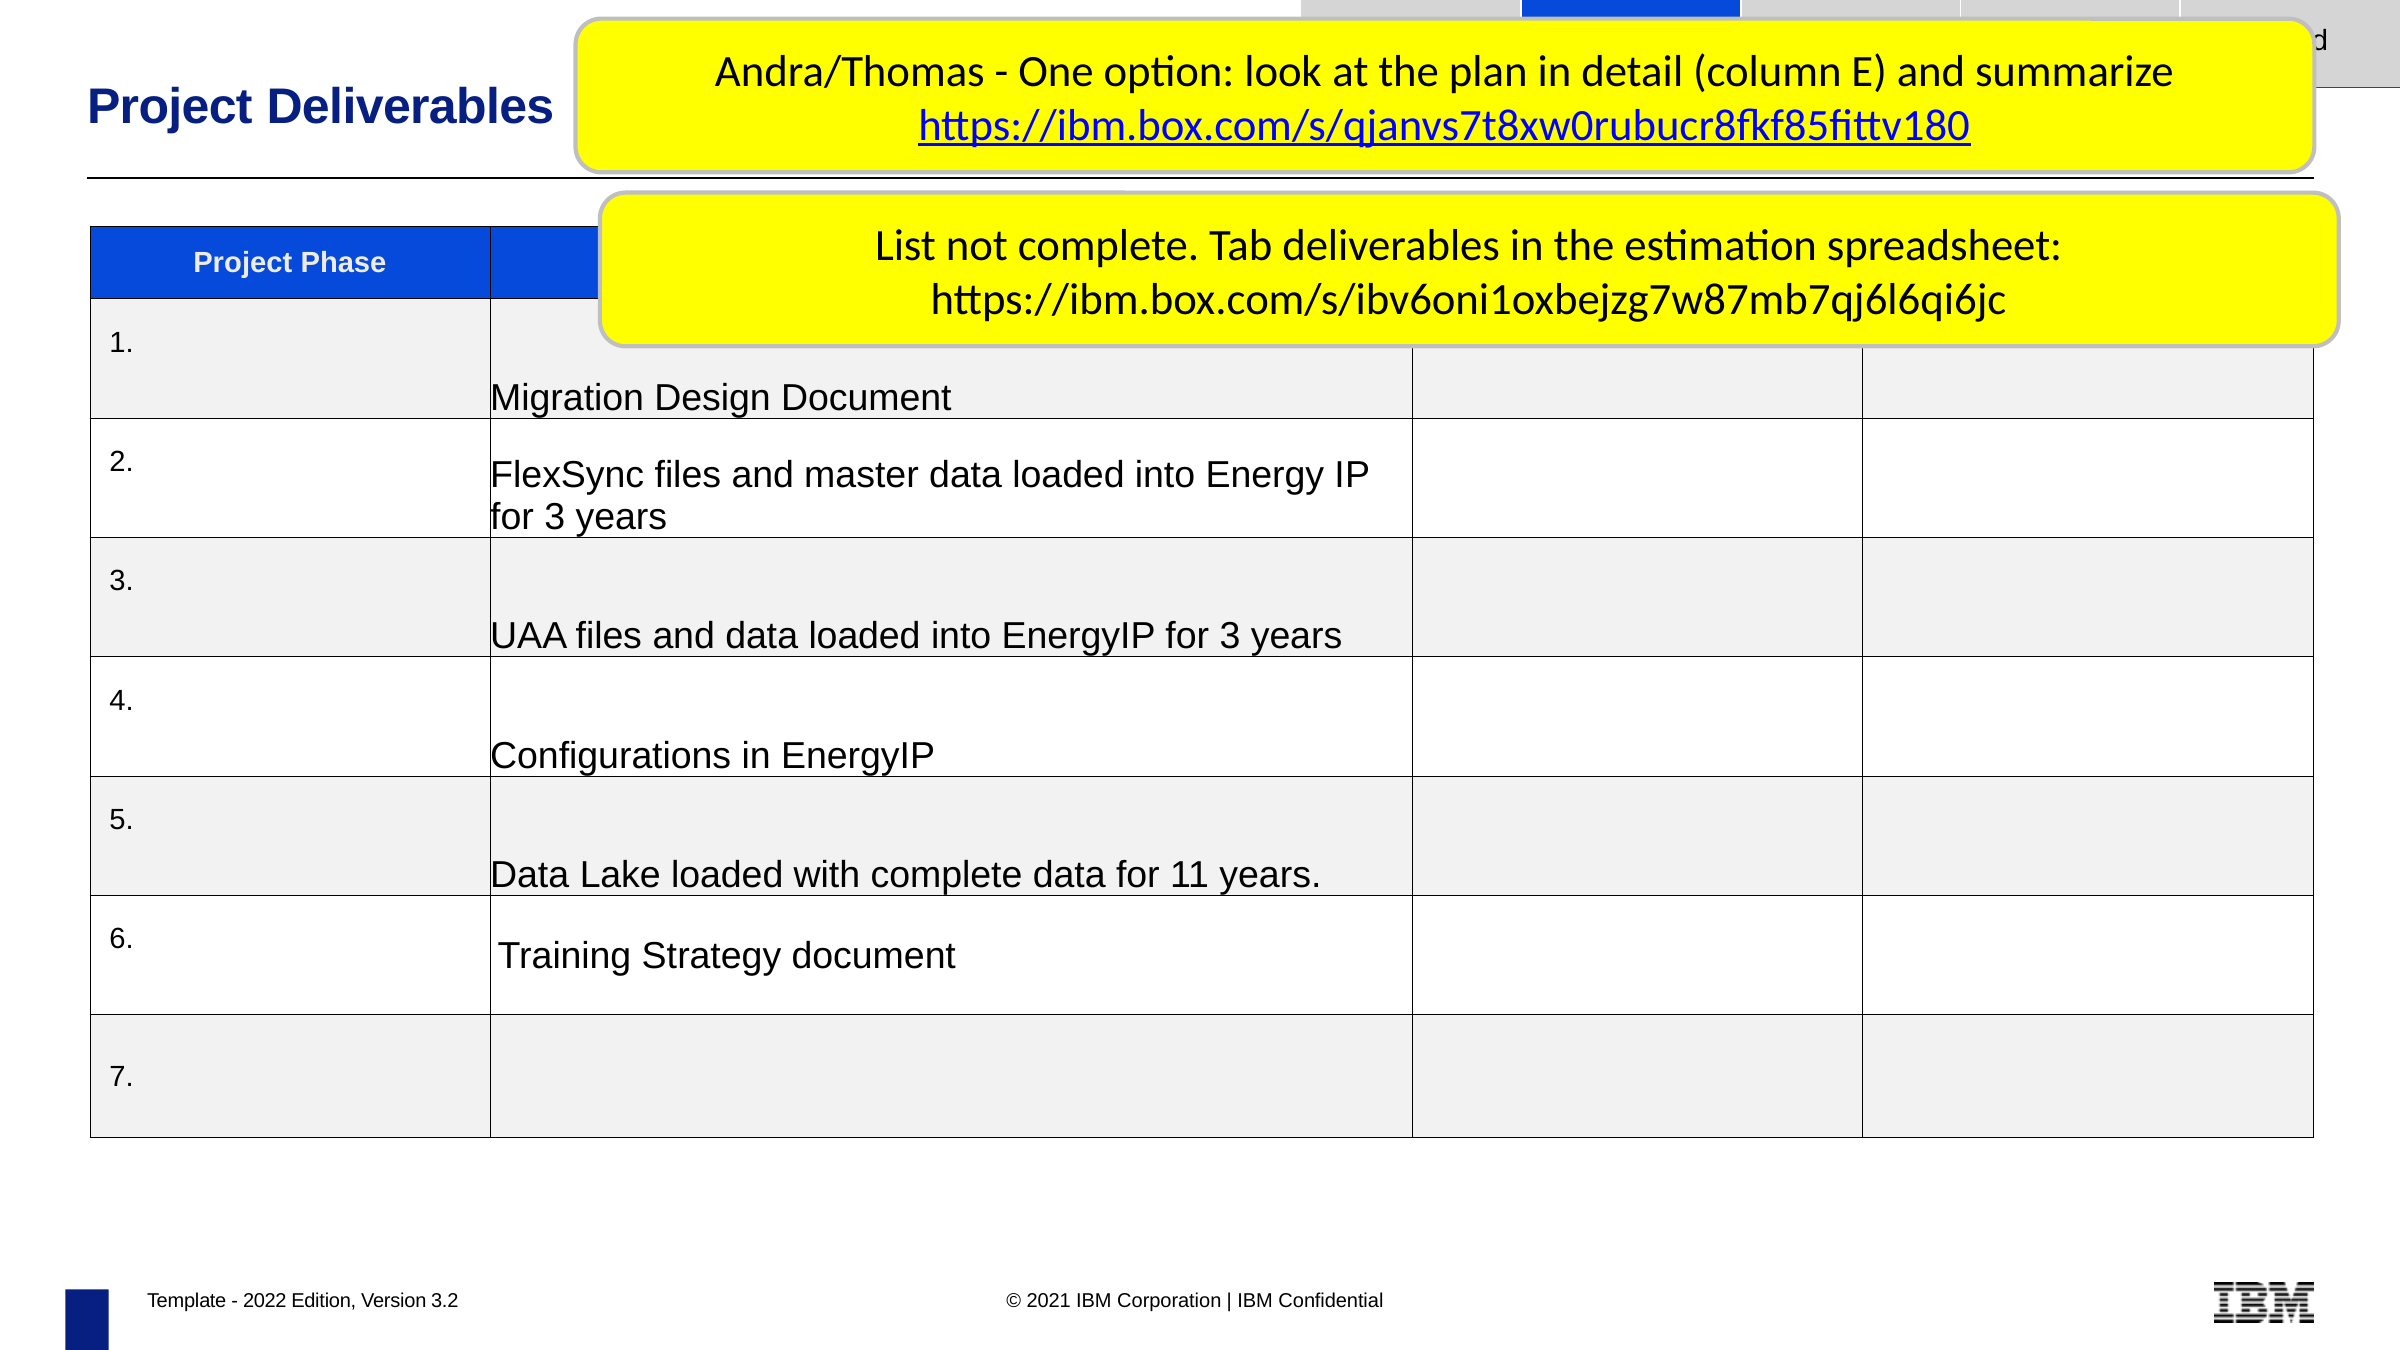

| BTS BPO | BTS Non BPO | HCT | HCM | Cloud |
| --- | --- | --- | --- | --- |
Andra/Thomas - One option: look at the plan in detail (column E) and summarize
https://ibm.box.com/s/qjanvs7t8xw0rubucr8fkf85fittv180
# Project Deliverables

List not complete. Tab deliverables in the estimation spreadsheet: https://ibm.box.com/s/ibv6oni1oxbejzg7w87mb7qj6l6qi6jc
| Project Phase | Deliverable Name | Is it a Billing Milestone – Y/N? | Acceptance Criteria |
| --- | --- | --- | --- |
| 1. | Migration Design Document |  |  |
| 2. | FlexSync files and master data loaded into Energy IP for 3 years |  |  |
| 3. | UAA files and data loaded into EnergyIP for 3 years |  |  |
| 4. | Configurations in EnergyIP |  |  |
| 5. | Data Lake loaded with complete data for 11 years. |  |  |
| 6. | Training Strategy document |  |  |
| 7. |  |  |  |
Template - 2022 Edition, Version 3.2
© 2021 IBM Corporation | IBM Confidential